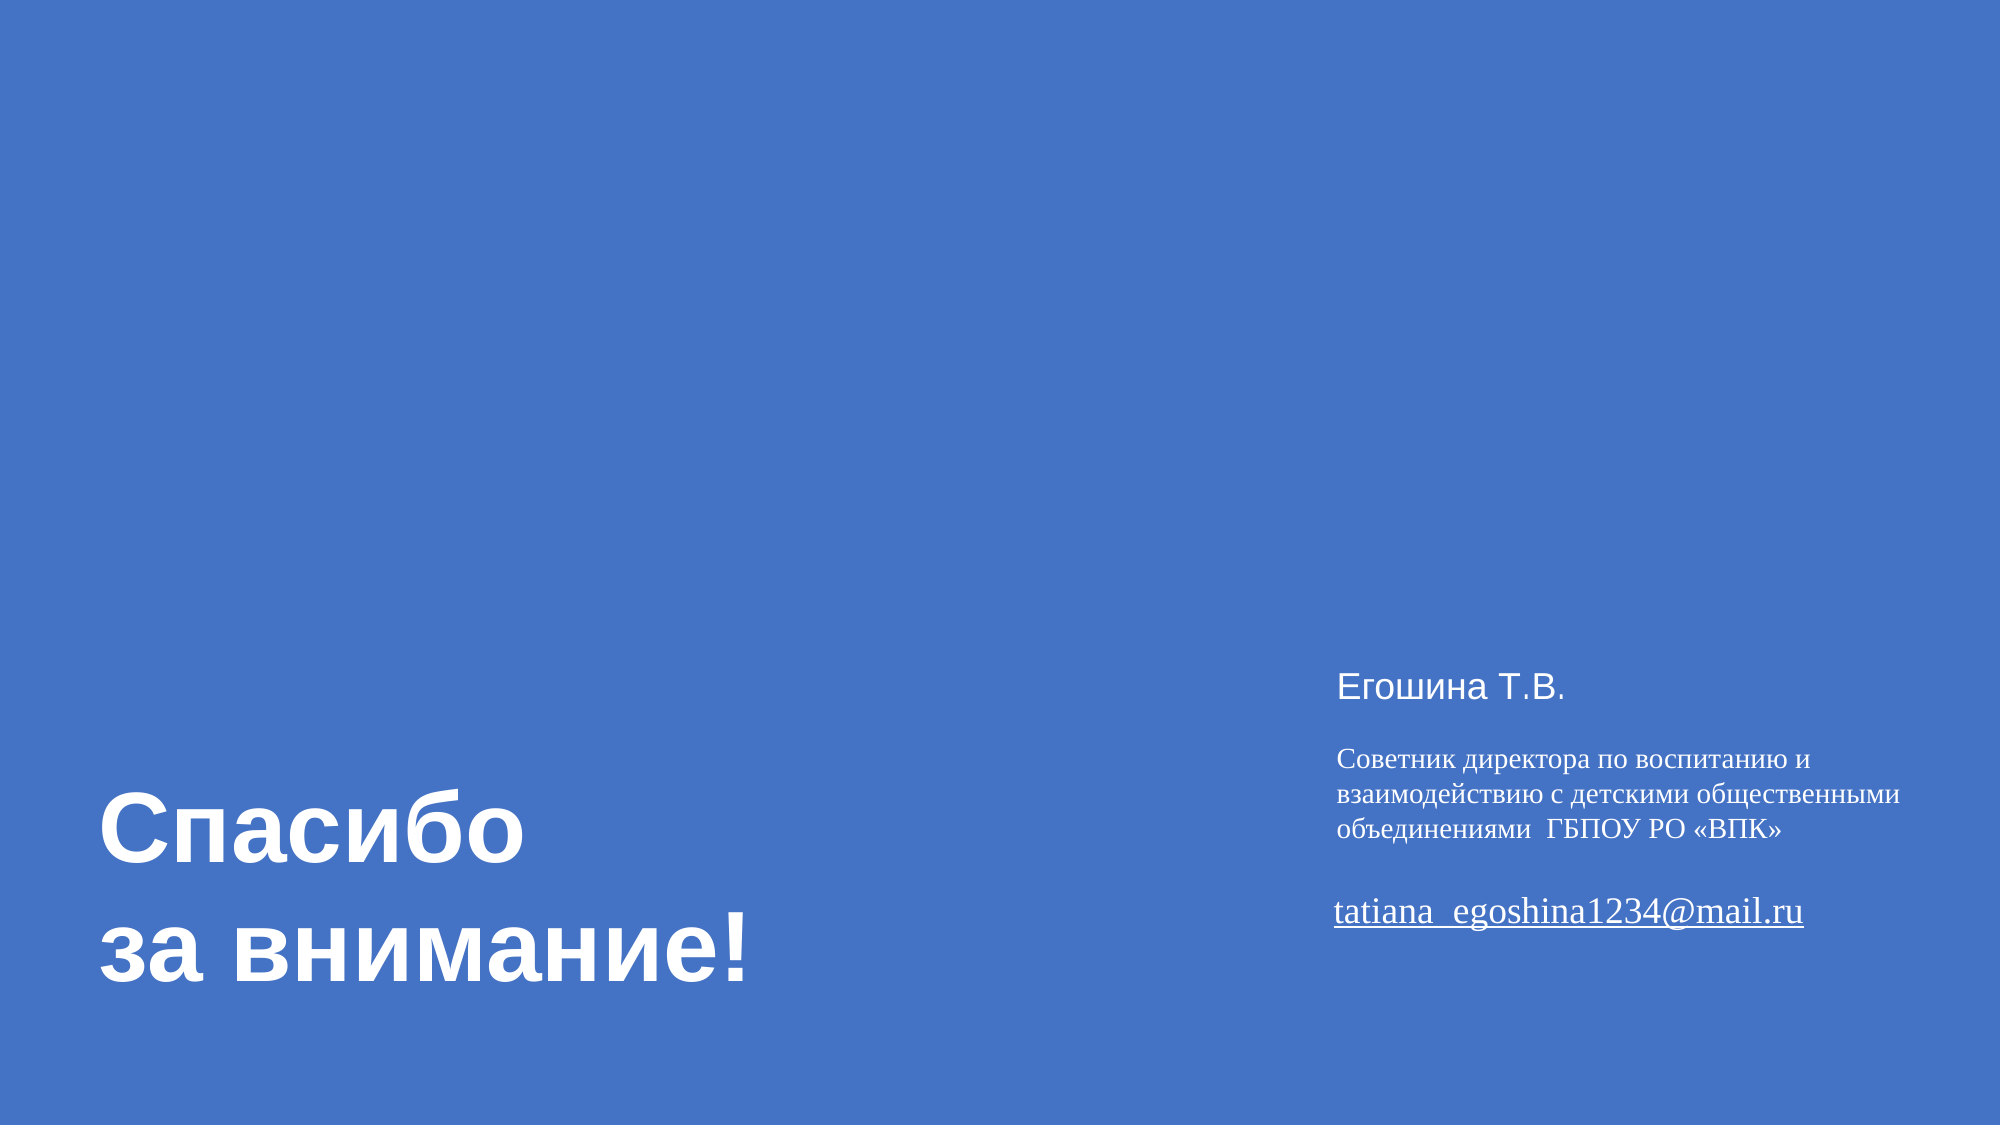

Егошина Т.В.
Советник директора по воспитанию и взаимодействию с детскими общественными объединениями  ГБПОУ РО «ВПК»
tatiana_egoshina1234@mail.ru